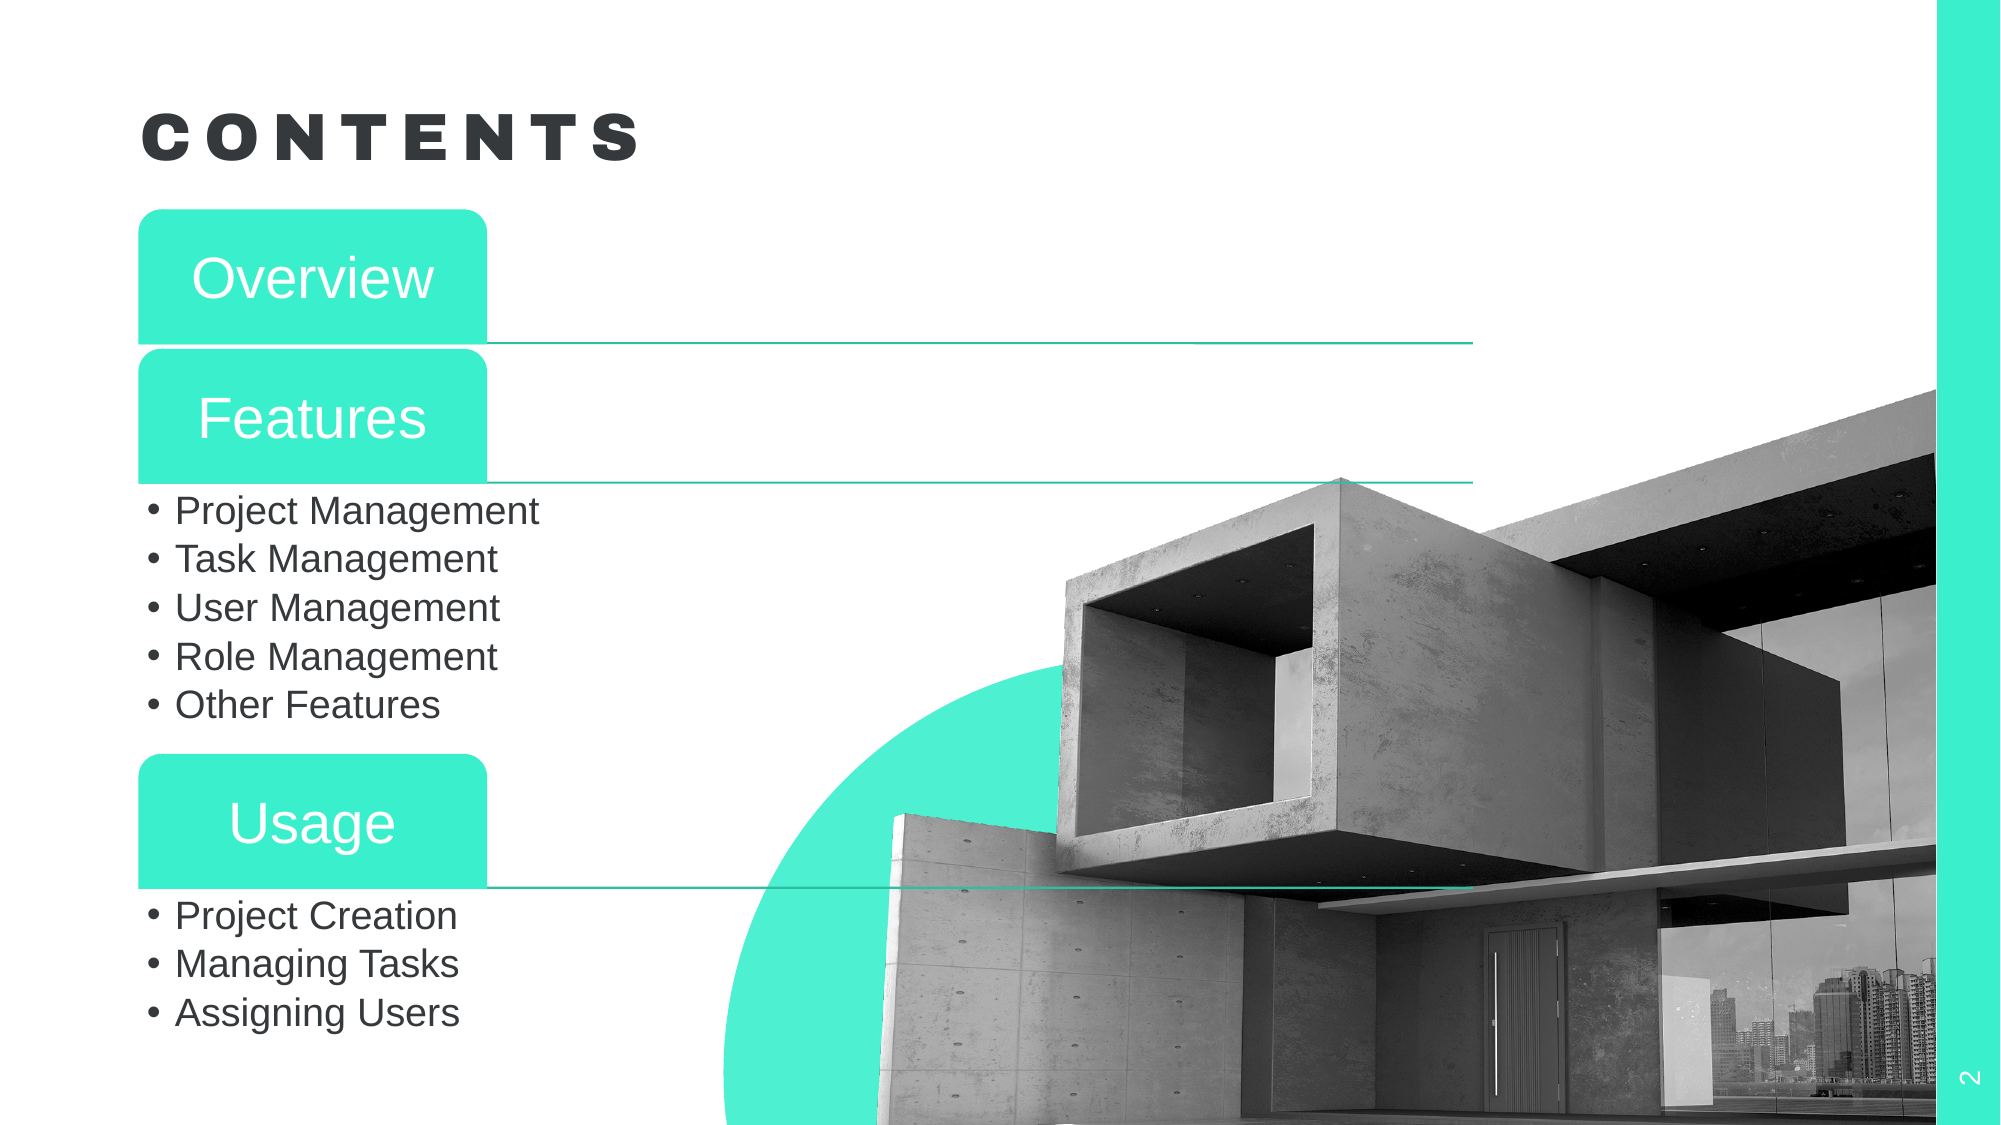

# Contents

Overview

Features
Project Management
Task Management
User Management
Role Management
Other Features

Usage
Project Creation
Managing Tasks
Assigning Users
2